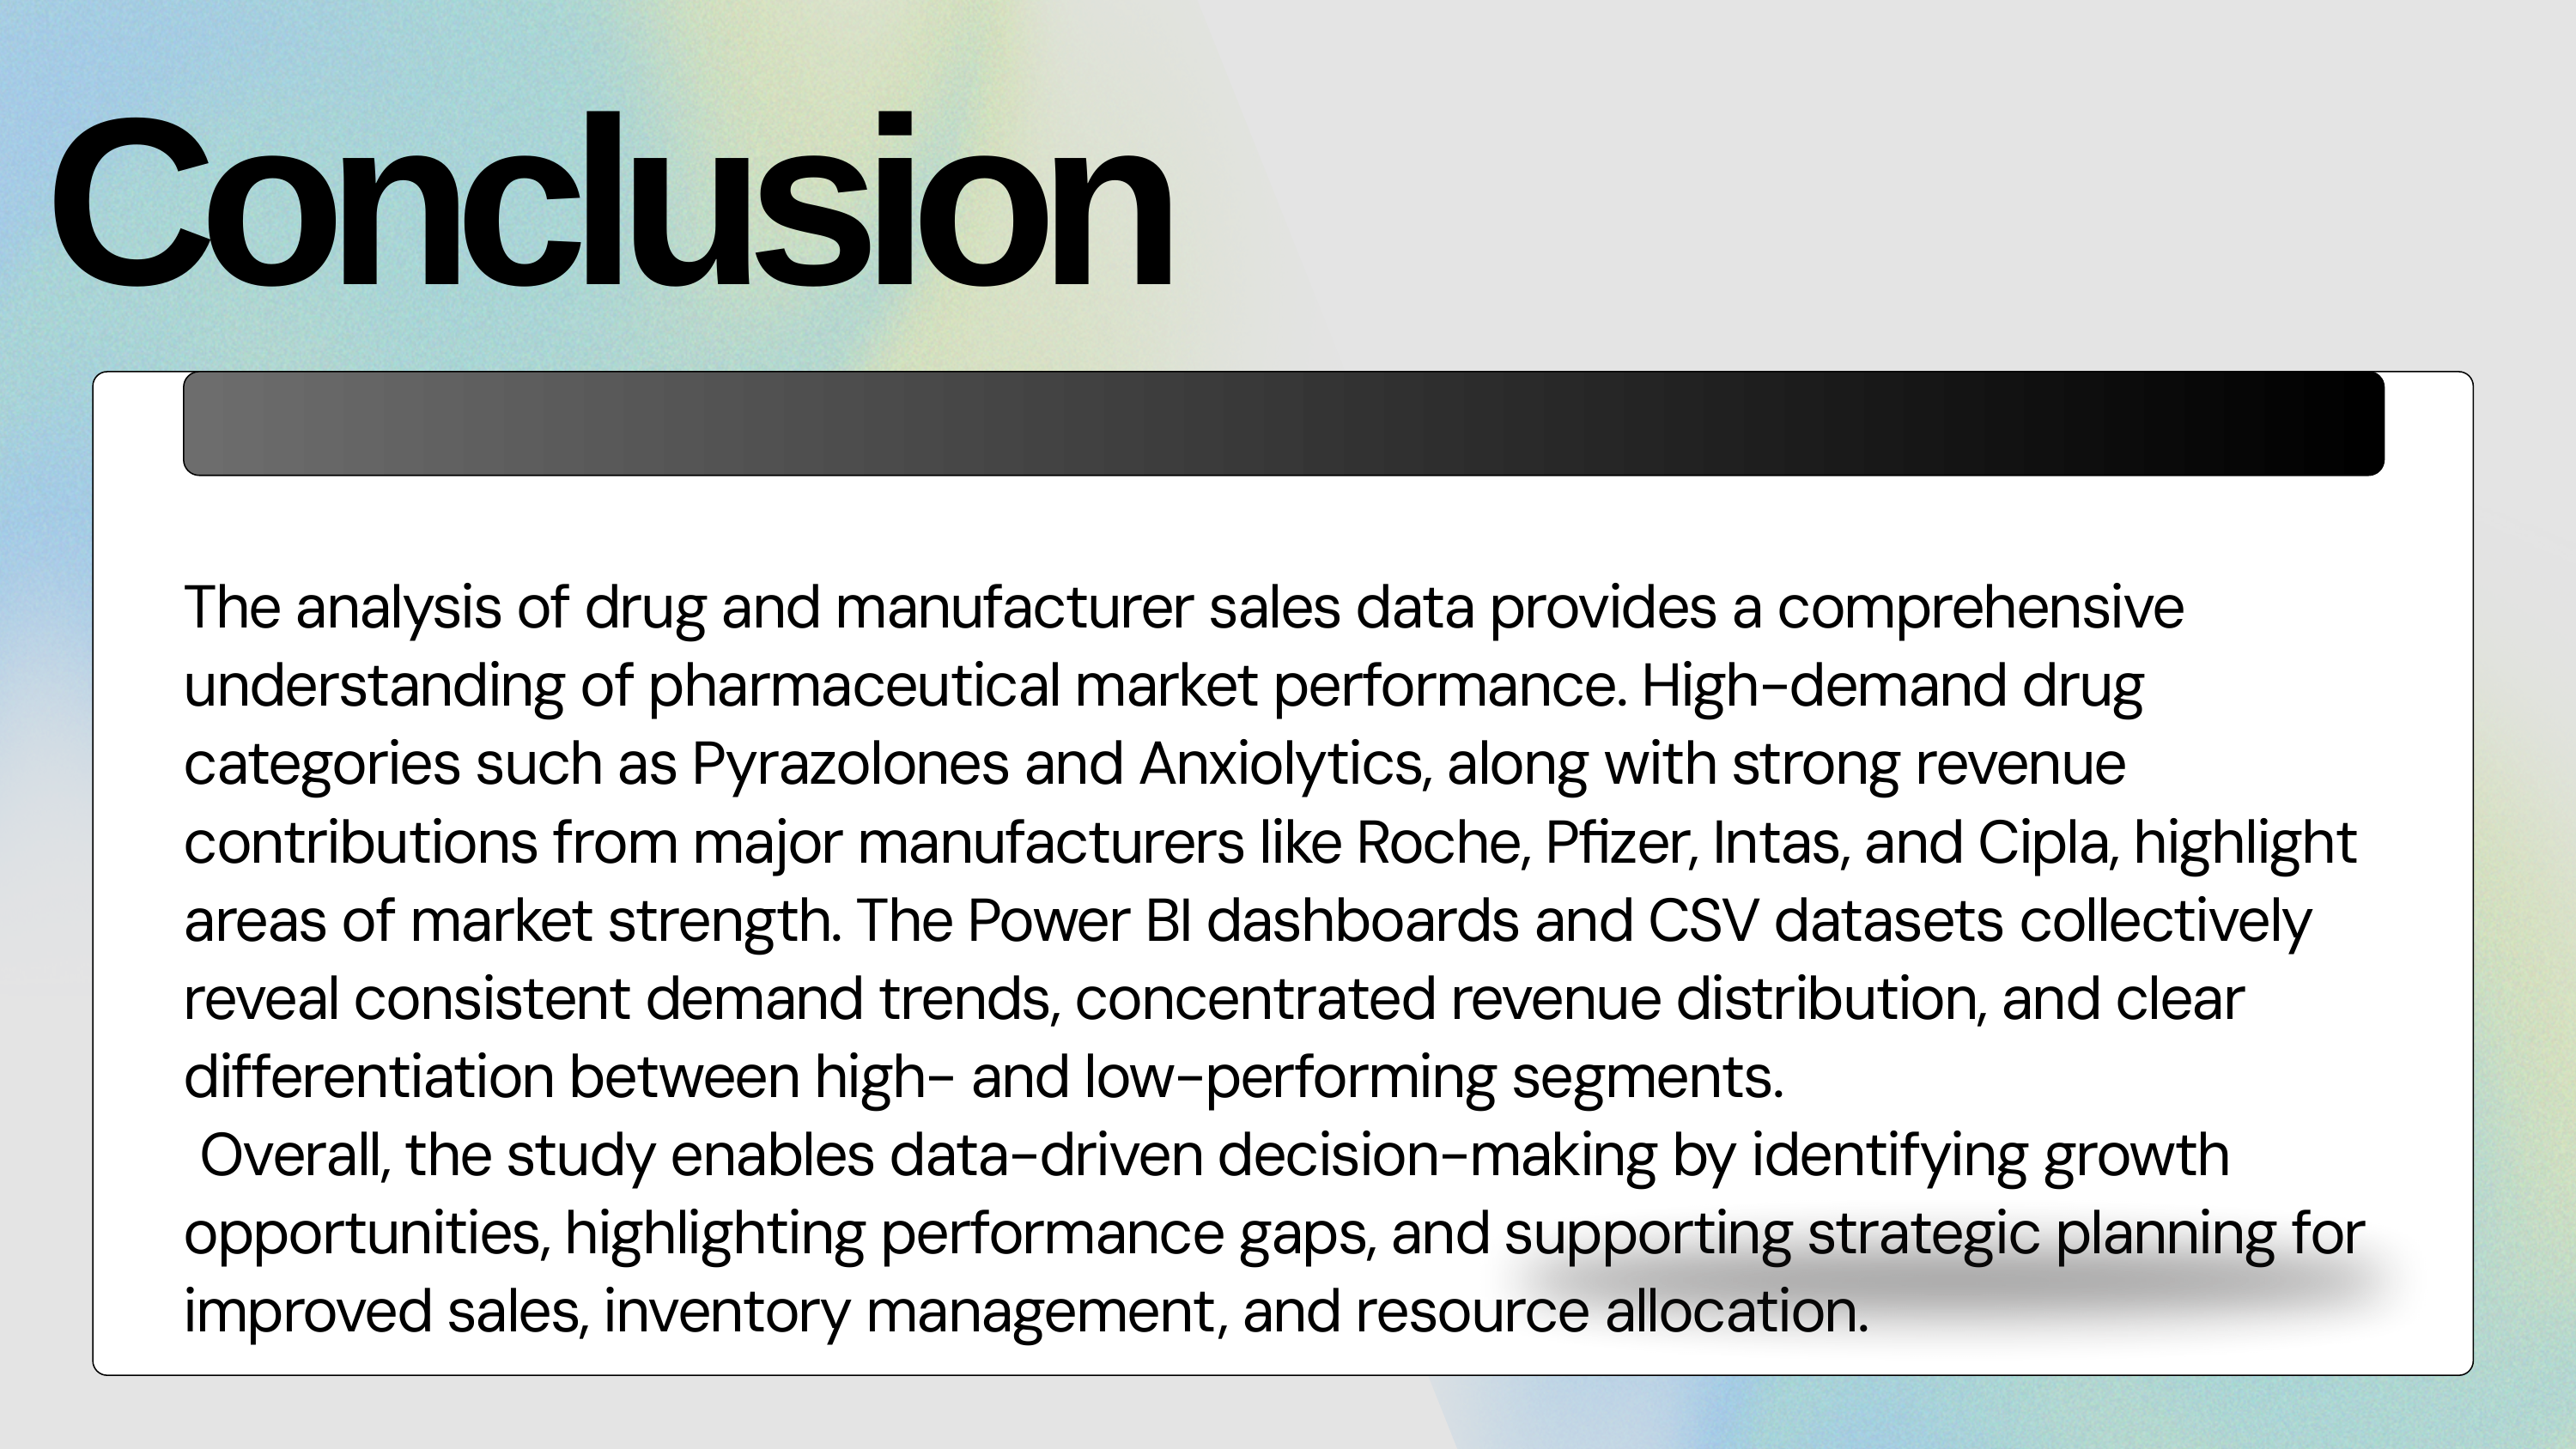

Conclusion

The analysis of drug and manufacturer sales data provides a comprehensive understanding of pharmaceutical market performance. High-demand drug categories such as Pyrazolones and Anxiolytics, along with strong revenue contributions from major manufacturers like Roche, Pfizer, Intas, and Cipla, highlight areas of market strength. The Power BI dashboards and CSV datasets collectively reveal consistent demand trends, concentrated revenue distribution, and clear differentiation between high- and low-performing segments.
 Overall, the study enables data-driven decision-making by identifying growth opportunities, highlighting performance gaps, and supporting strategic planning for improved sales, inventory management, and resource allocation.